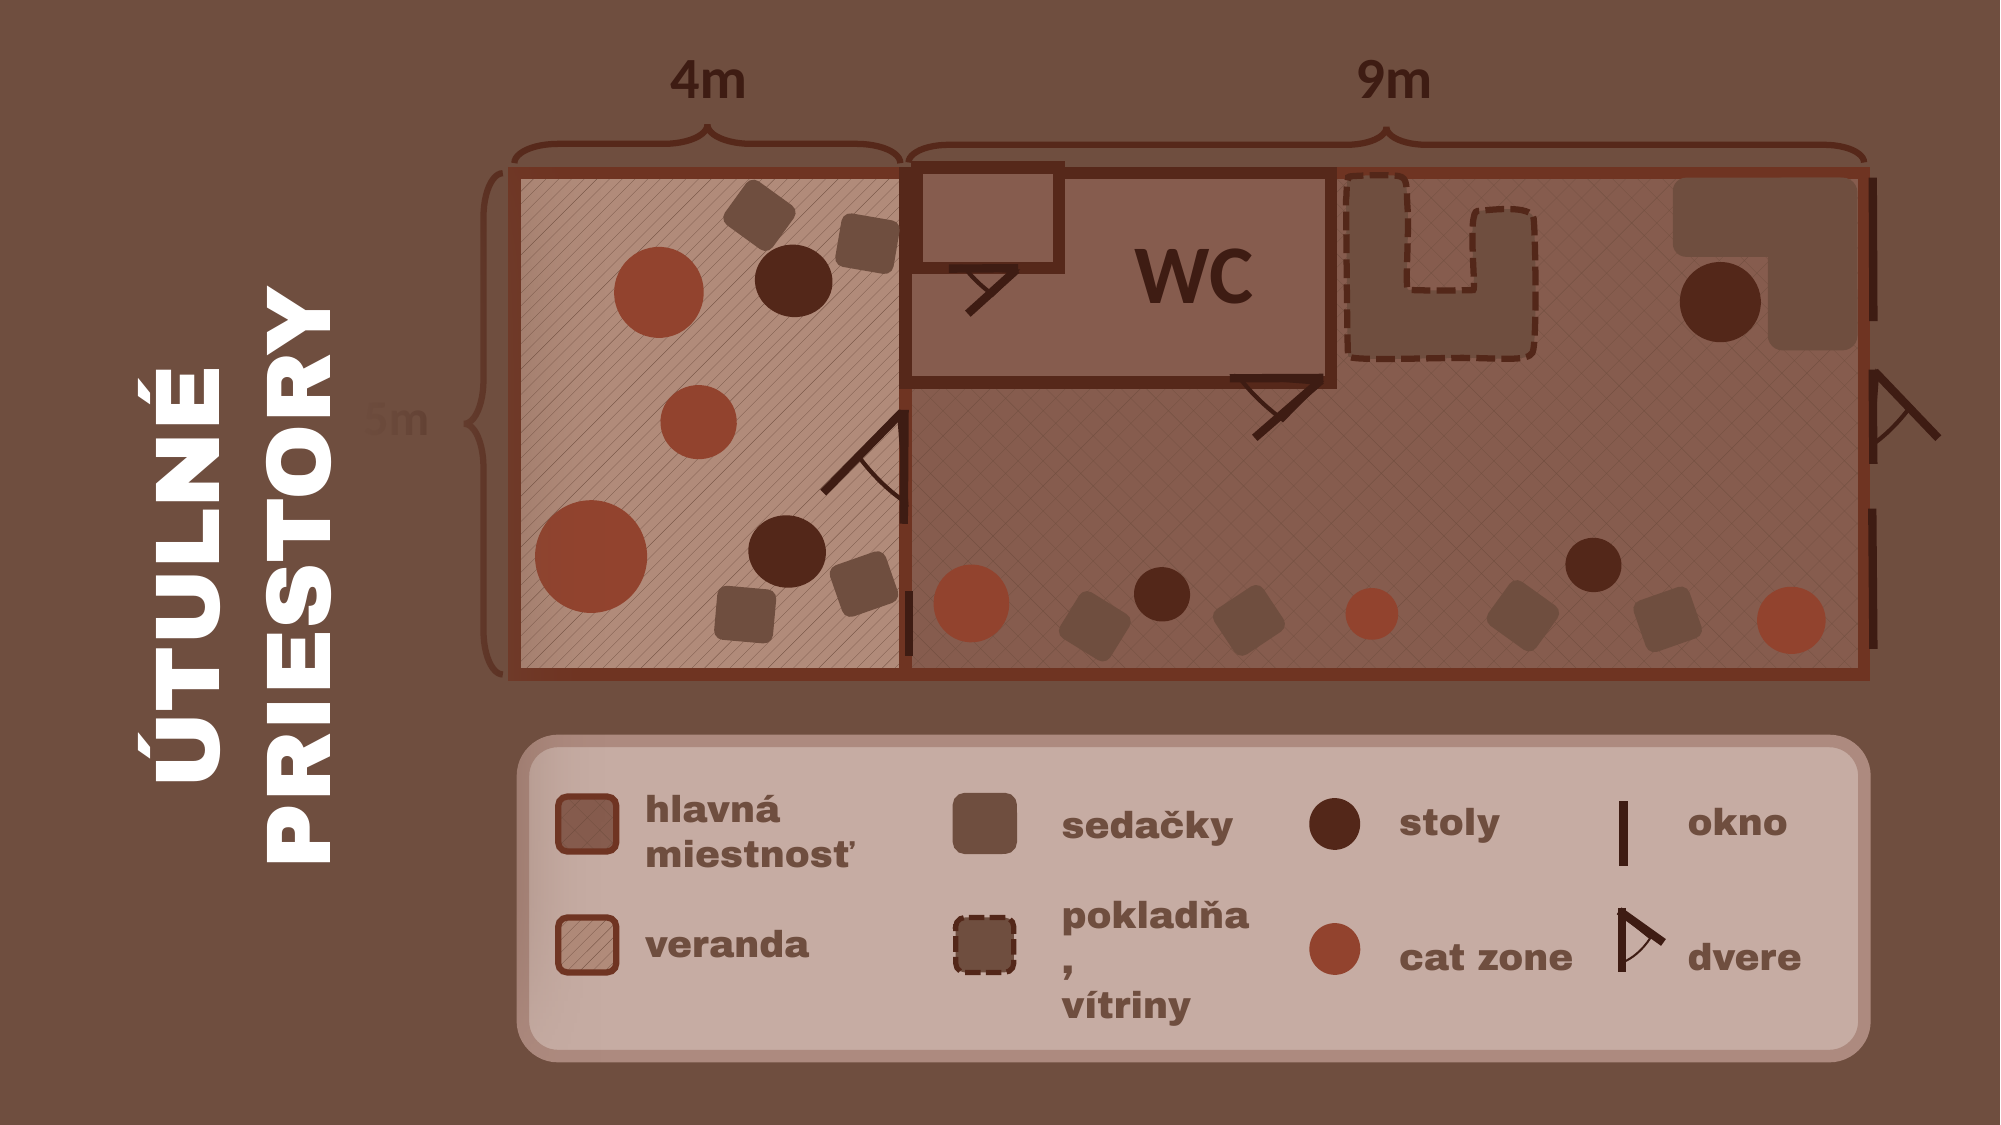

4m
9m

WC

5m

ÚTULNÉ PRIESTORY

sedačky

pokladňa,
vítriny
hlavná miestnosť

veranda

stoly

cat zone
okno

dvere